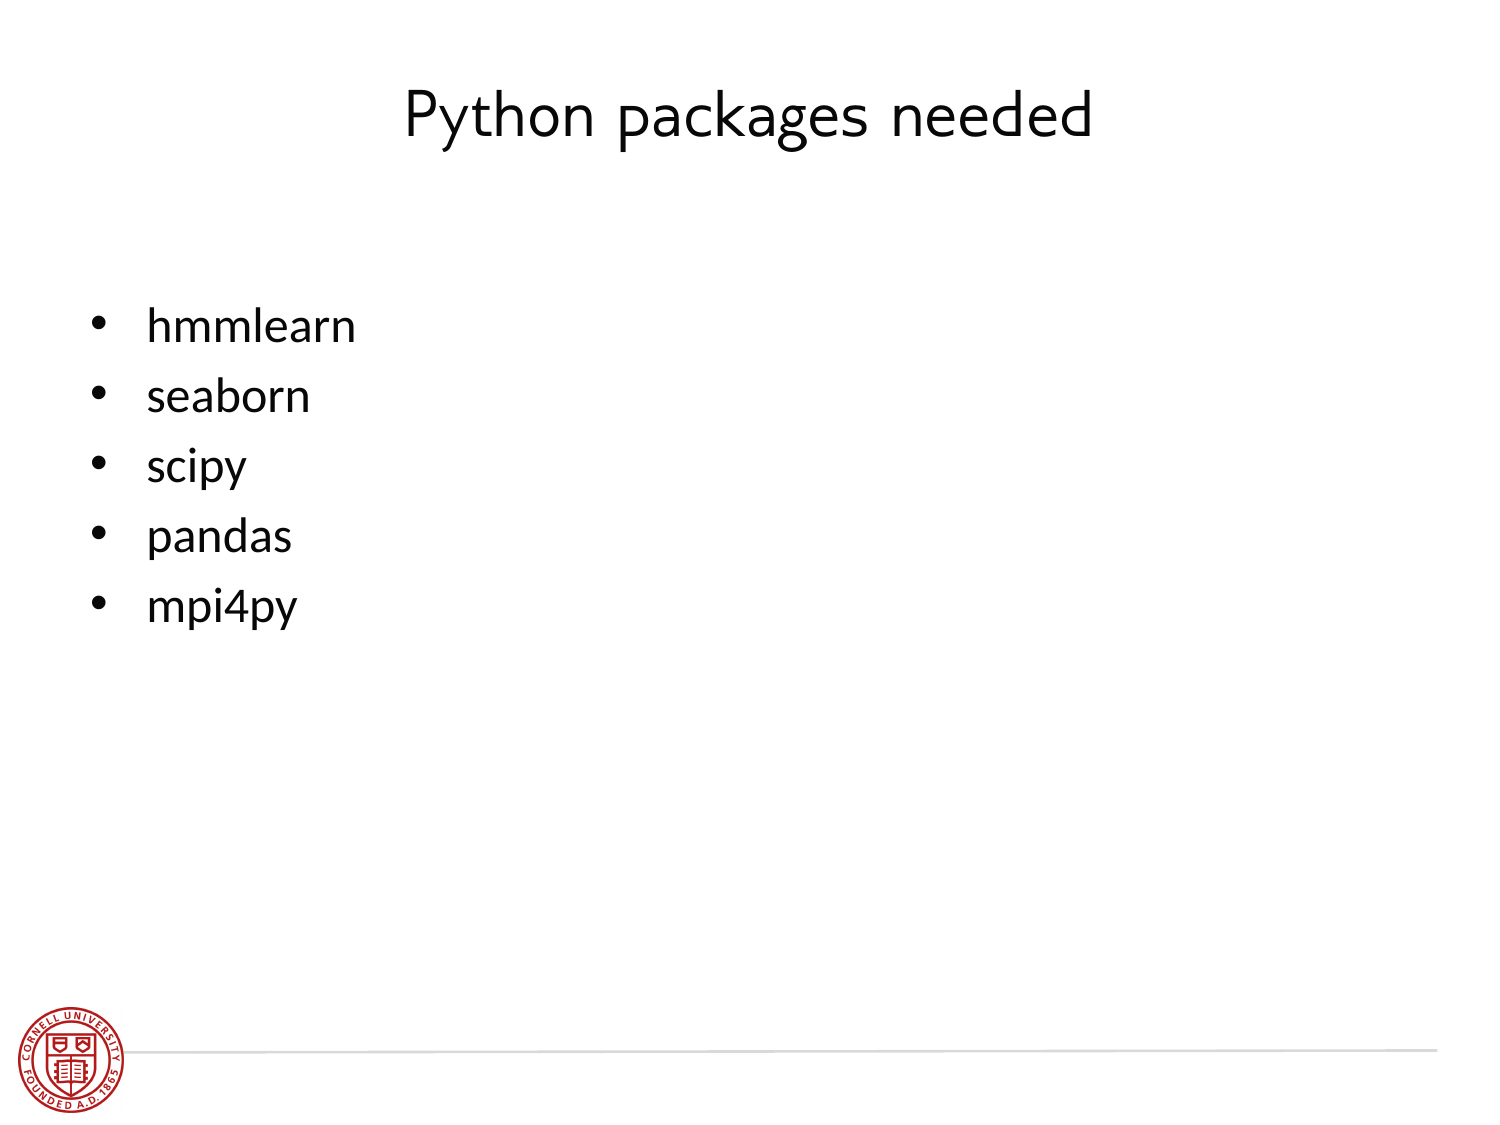

# Python packages needed
hmmlearn
seaborn
scipy
pandas
mpi4py